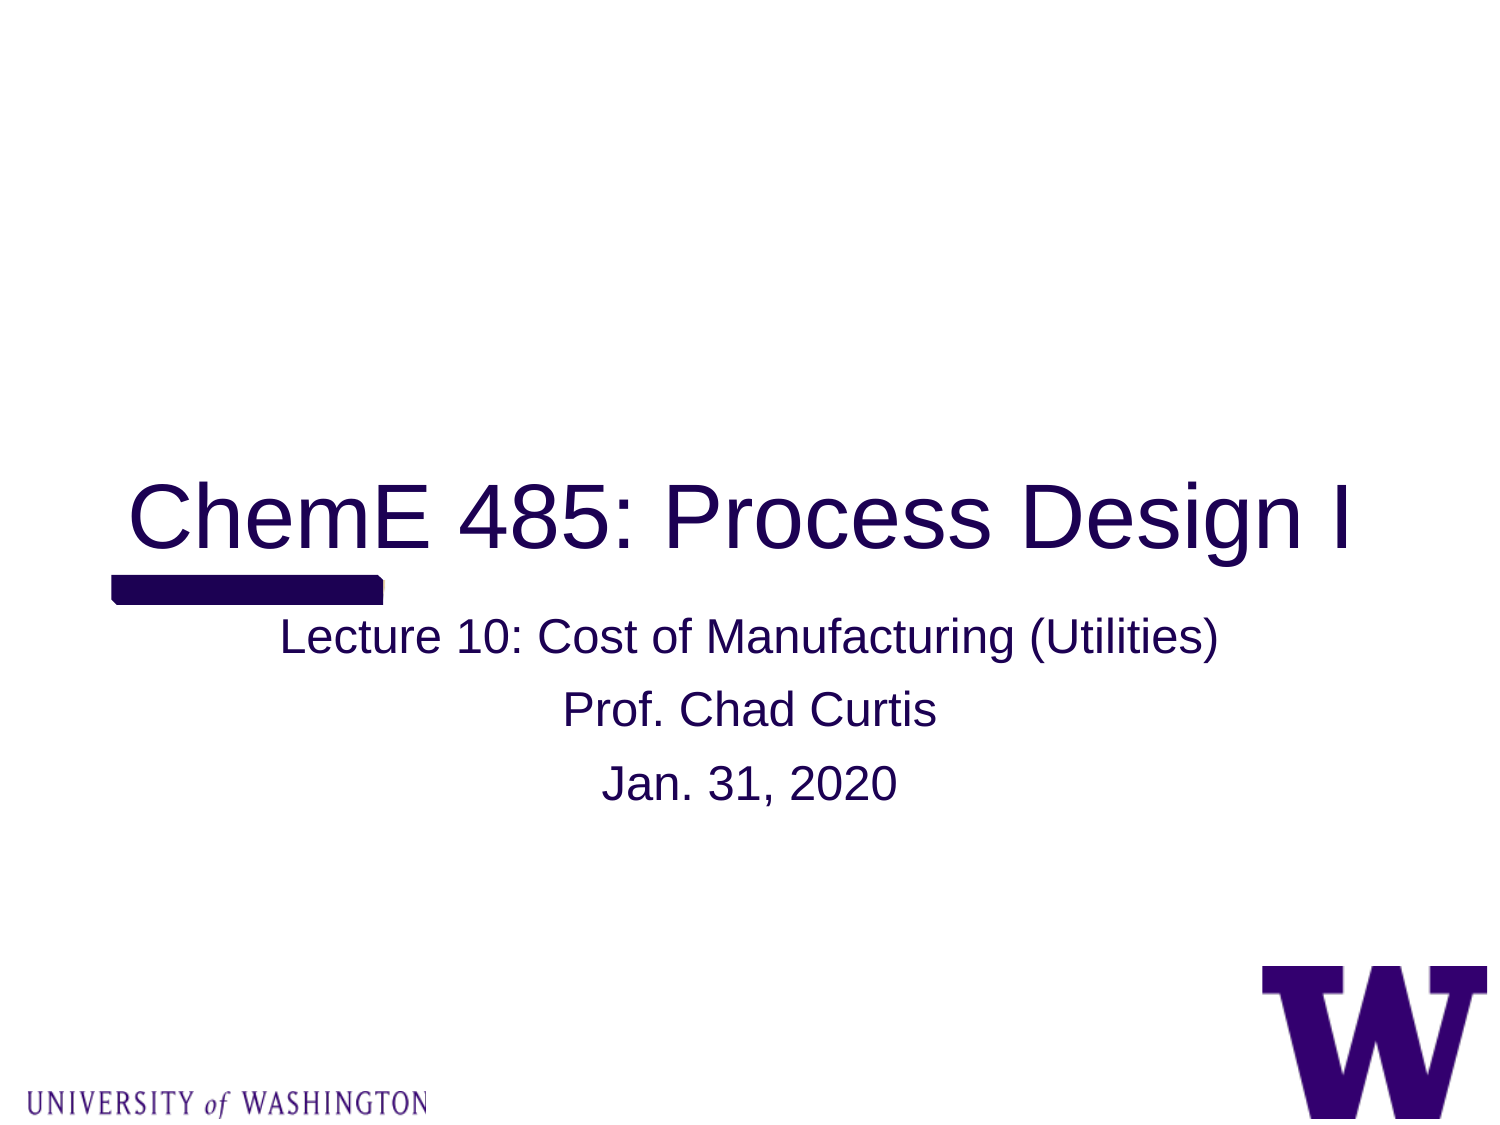

# ChemE 485: Process Design I
Lecture 10: Cost of Manufacturing (Utilities)
Prof. Chad Curtis
Jan. 31, 2020